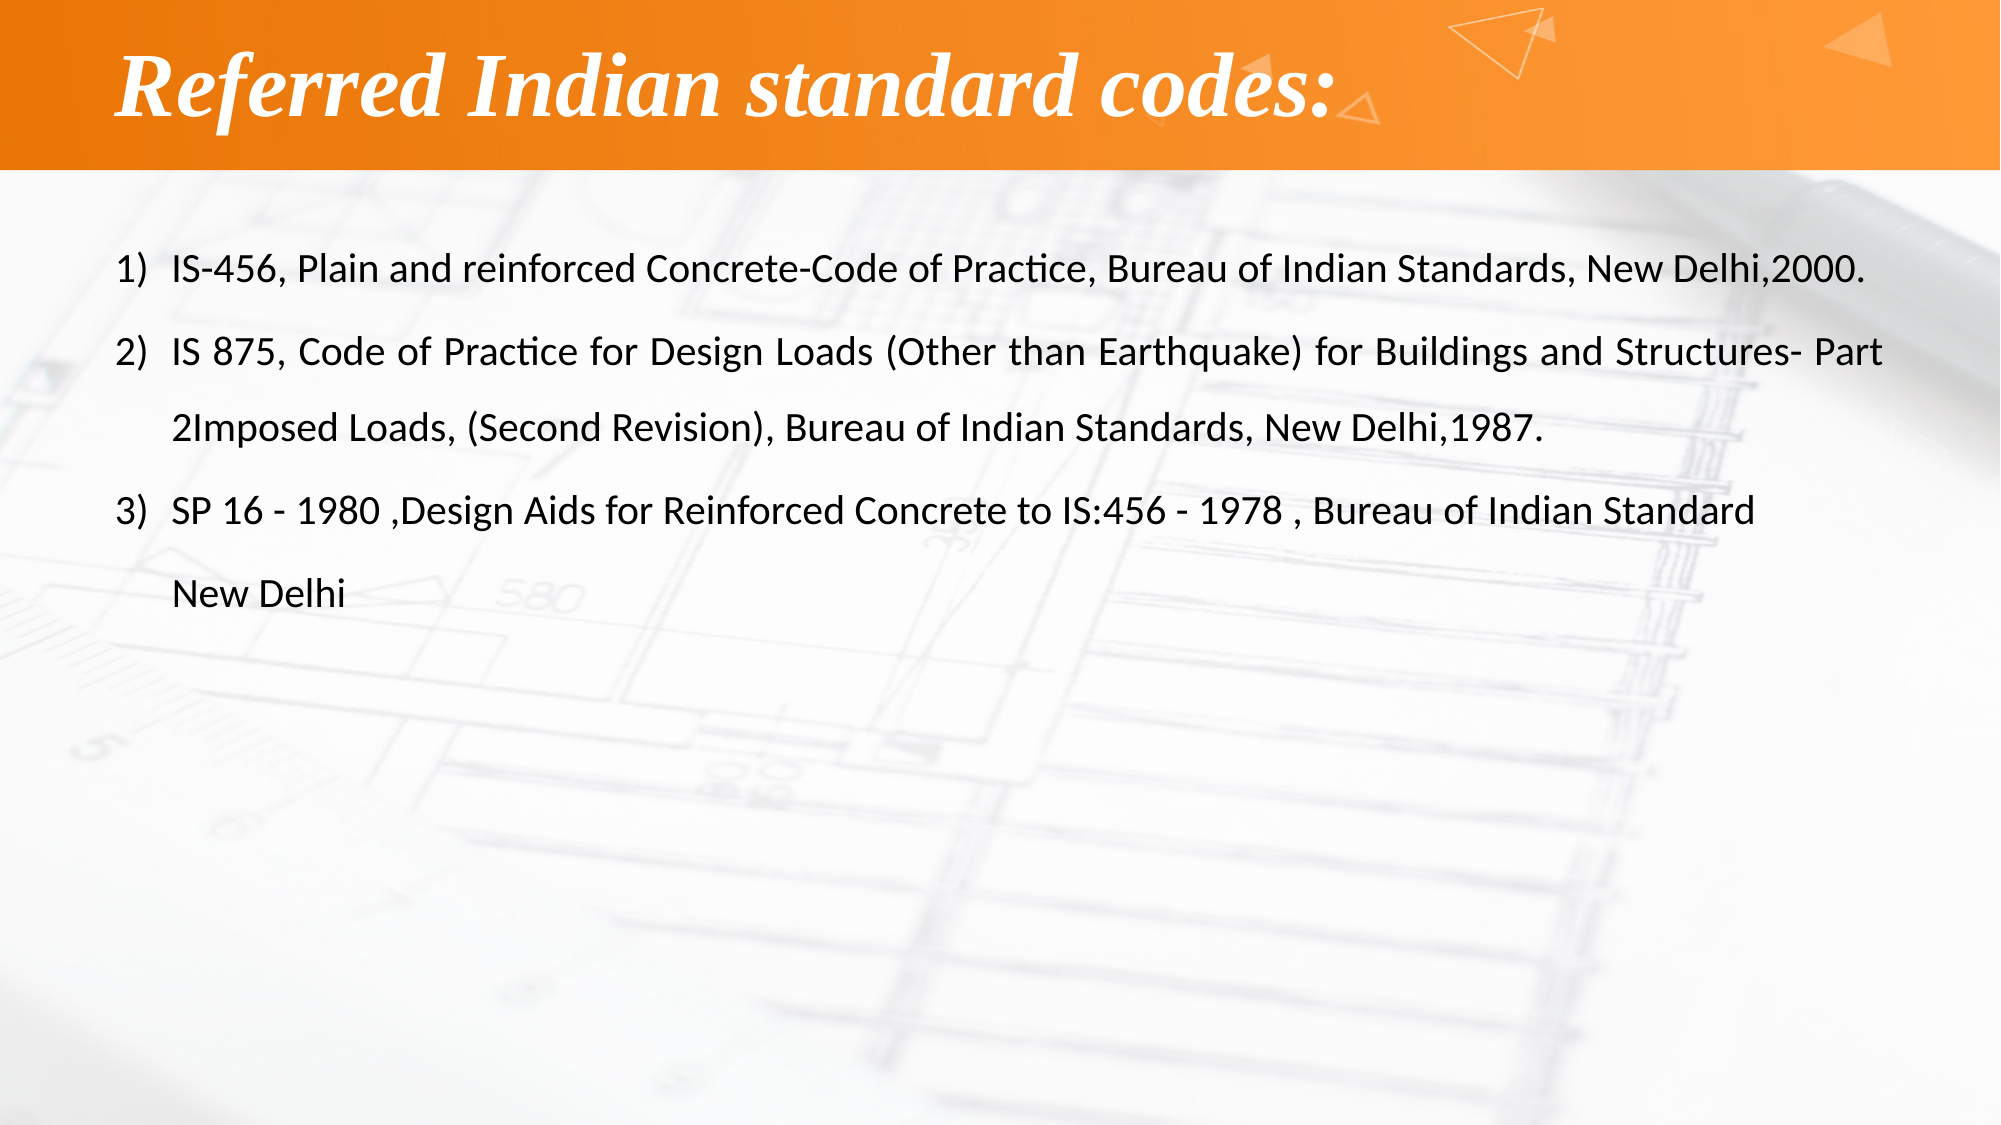

# Referred Indian standard codes:
IS-456, Plain and reinforced Concrete-Code of Practice, Bureau of Indian Standards, New Delhi,2000.
IS 875, Code of Practice for Design Loads (Other than Earthquake) for Buildings and Structures- Part 2Imposed Loads, (Second Revision), Bureau of Indian Standards, New Delhi,1987.
SP 16 - 1980 ,Design Aids for Reinforced Concrete to IS:456 - 1978 , Bureau of Indian Standard
      New Delhi